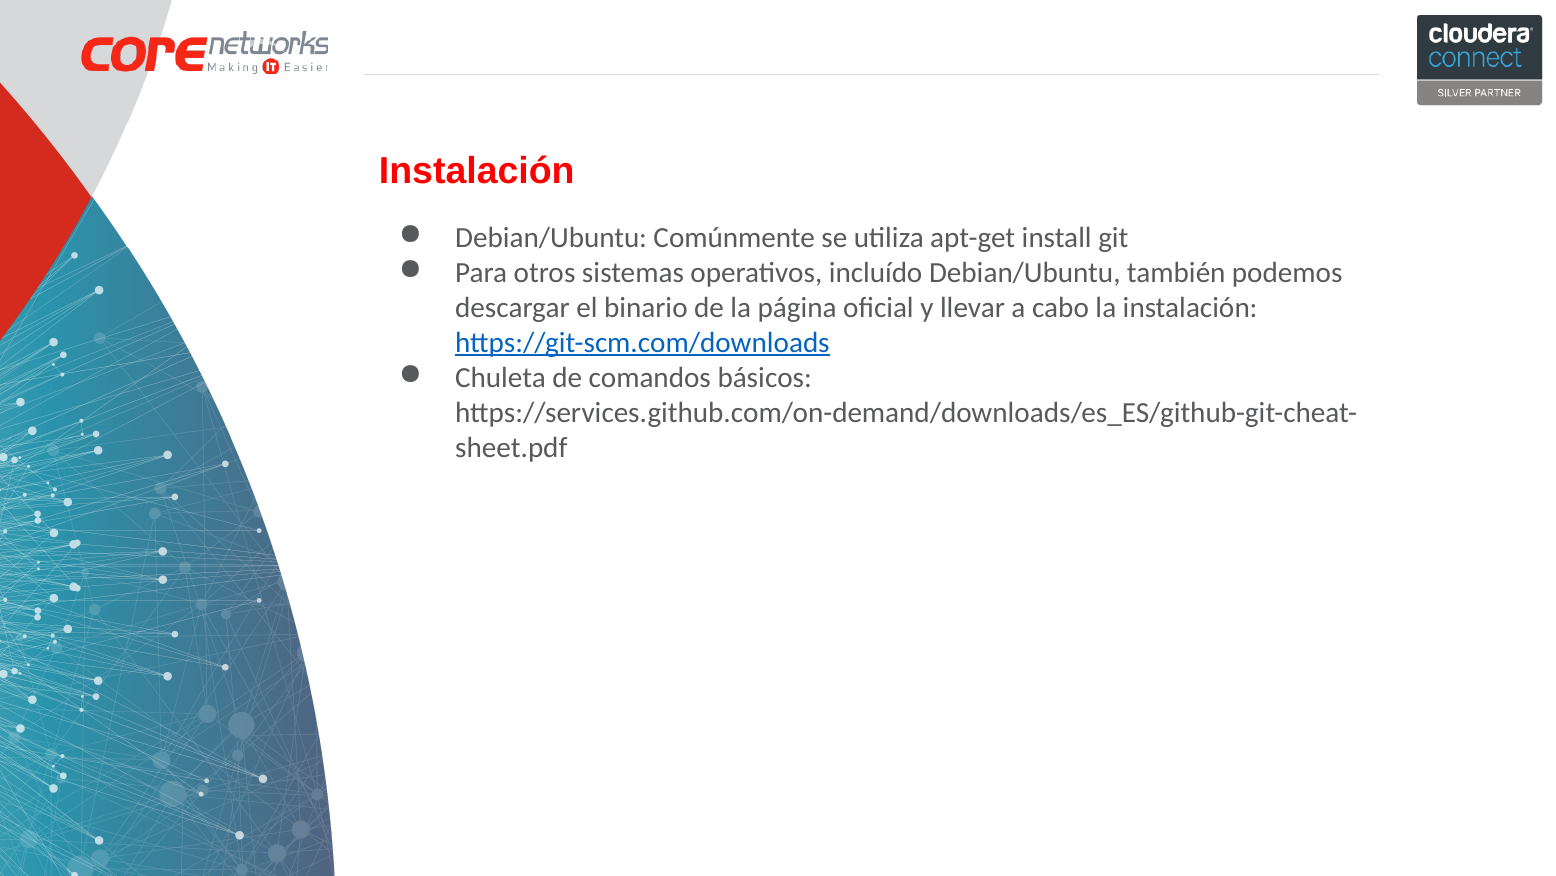

Instalación
Debian/Ubuntu: Comúnmente se utiliza apt-get install git
Para otros sistemas operativos, incluído Debian/Ubuntu, también podemos descargar el binario de la página oficial y llevar a cabo la instalación: https://git-scm.com/downloads
Chuleta de comandos básicos:
https://services.github.com/on-demand/downloads/es_ES/github-git-cheat-sheet.pdf